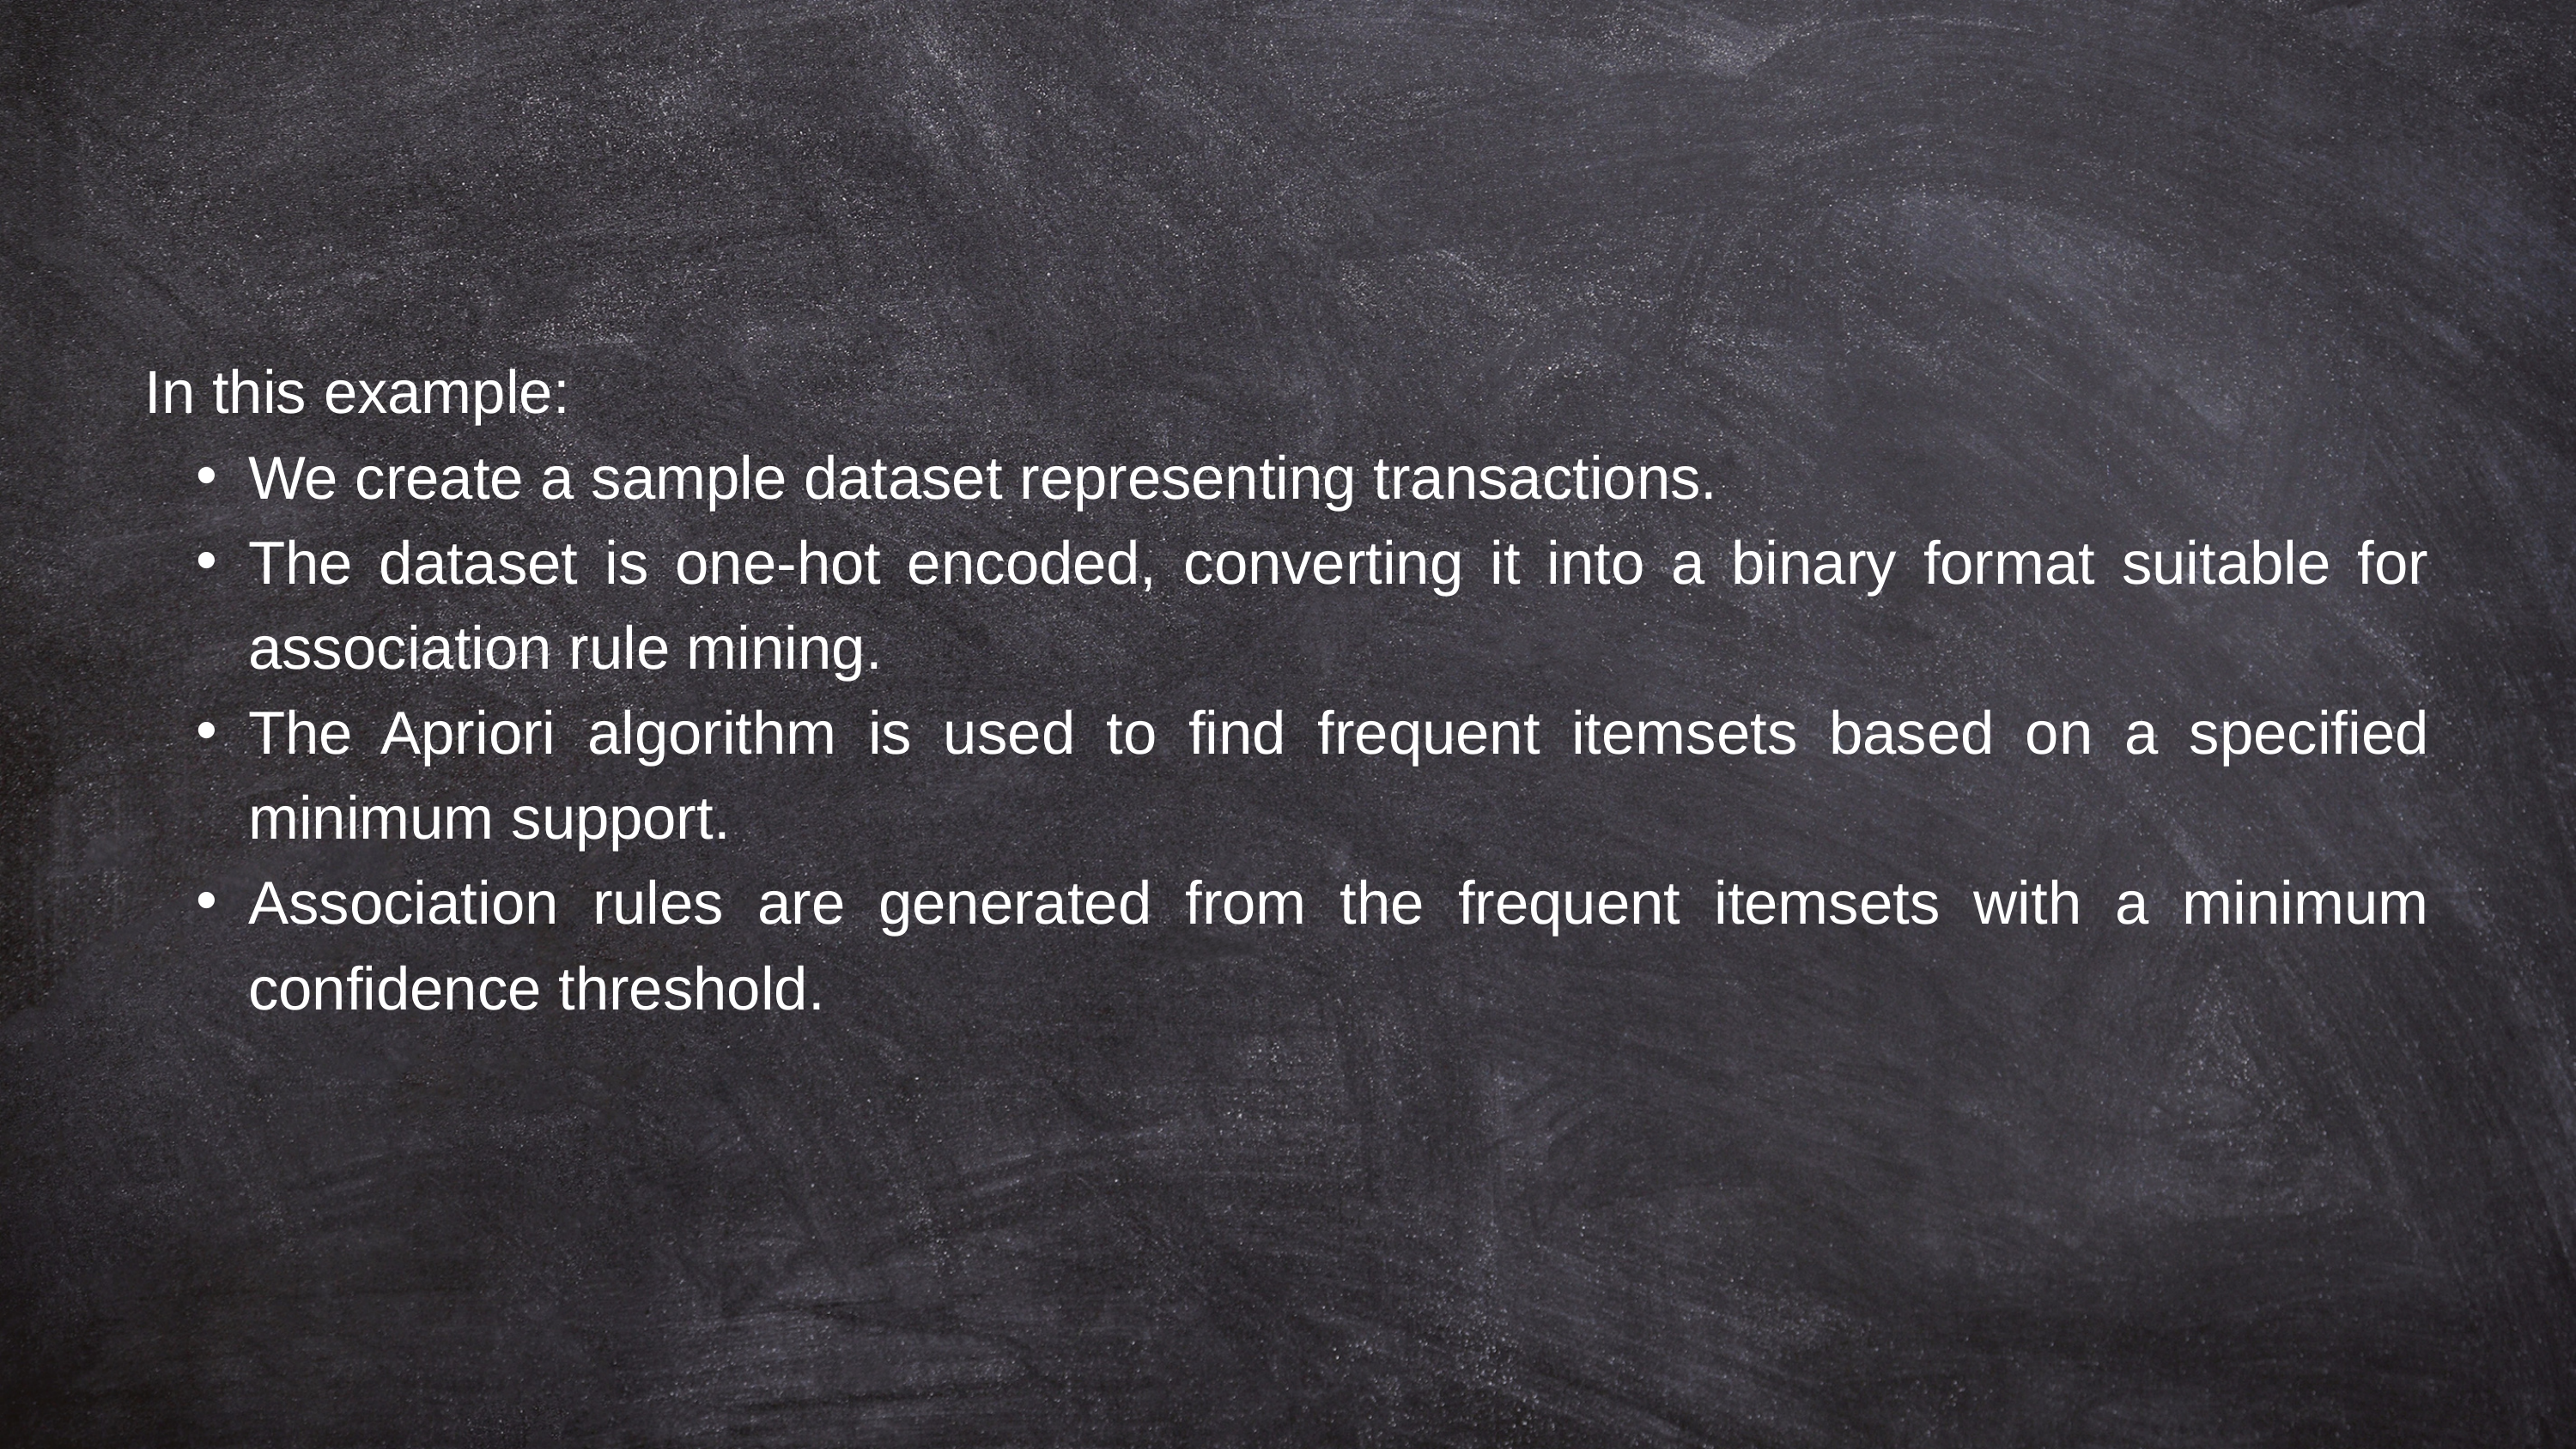

In this example:
We create a sample dataset representing transactions.
The dataset is one-hot encoded, converting it into a binary format suitable for association rule mining.
The Apriori algorithm is used to find frequent itemsets based on a specified minimum support.
Association rules are generated from the frequent itemsets with a minimum confidence threshold.